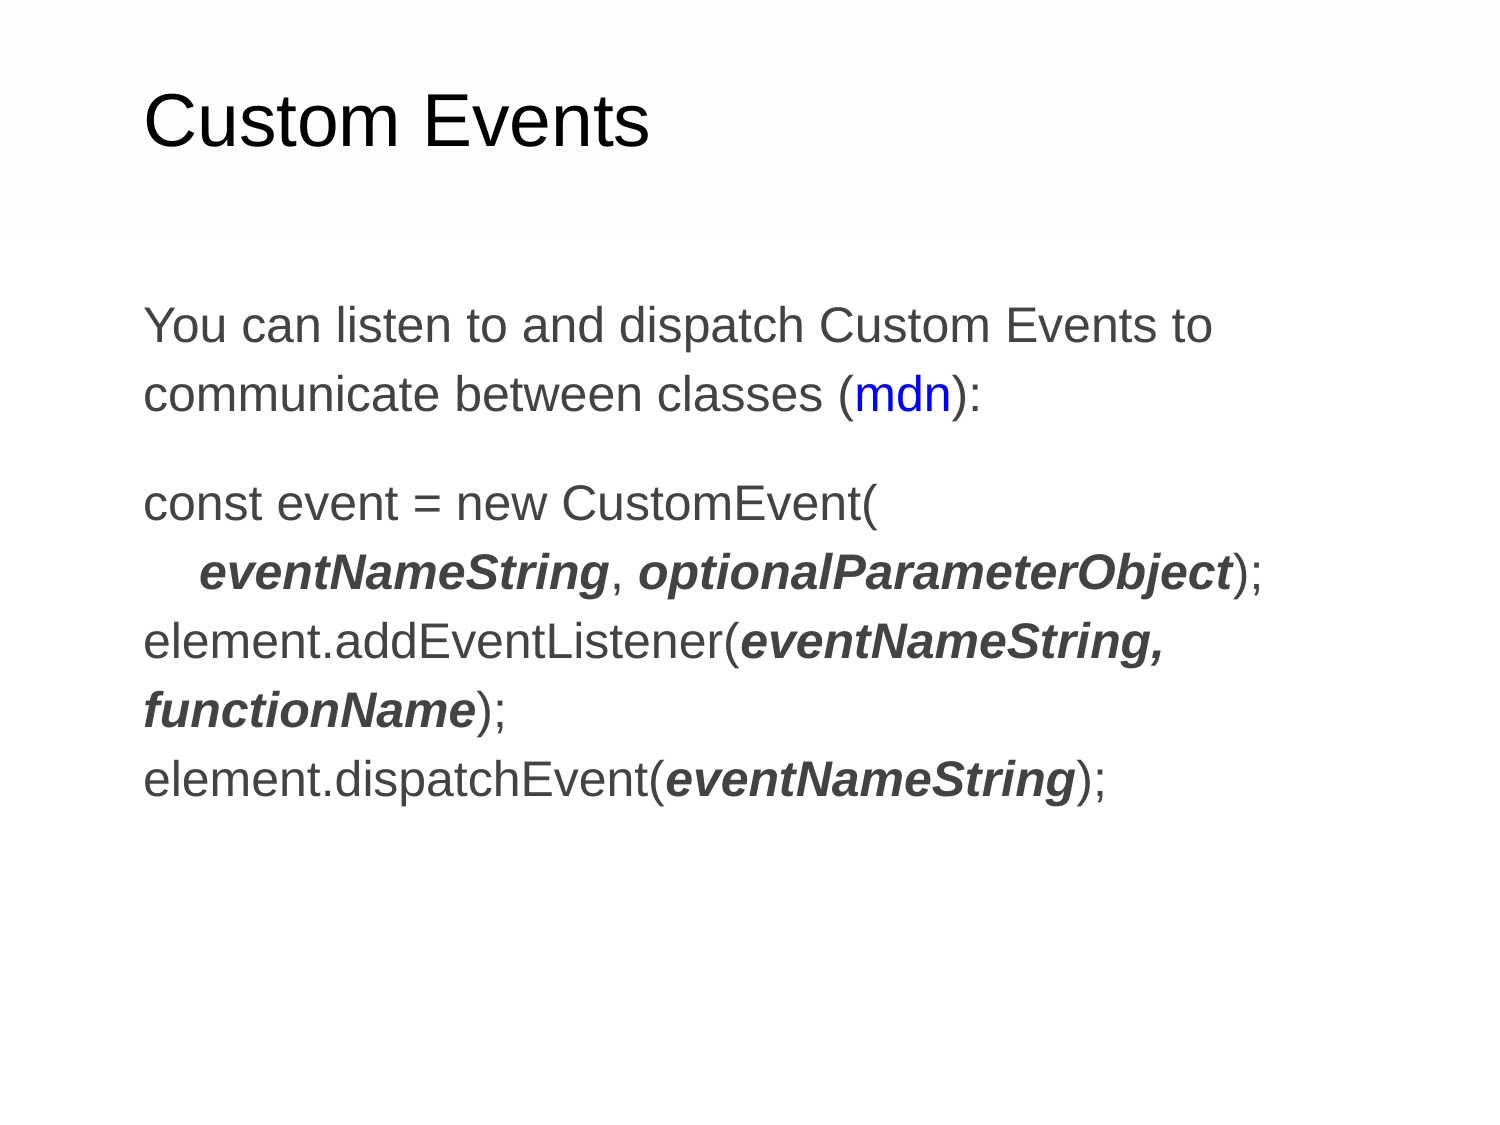

Custom Events
You can listen to and dispatch Custom Events to communicate between classes (mdn):

const event = new CustomEvent(
    eventNameString, optionalParameterObject);
element.addEventListener(eventNameString, functionName);
element.dispatchEvent(eventNameString);